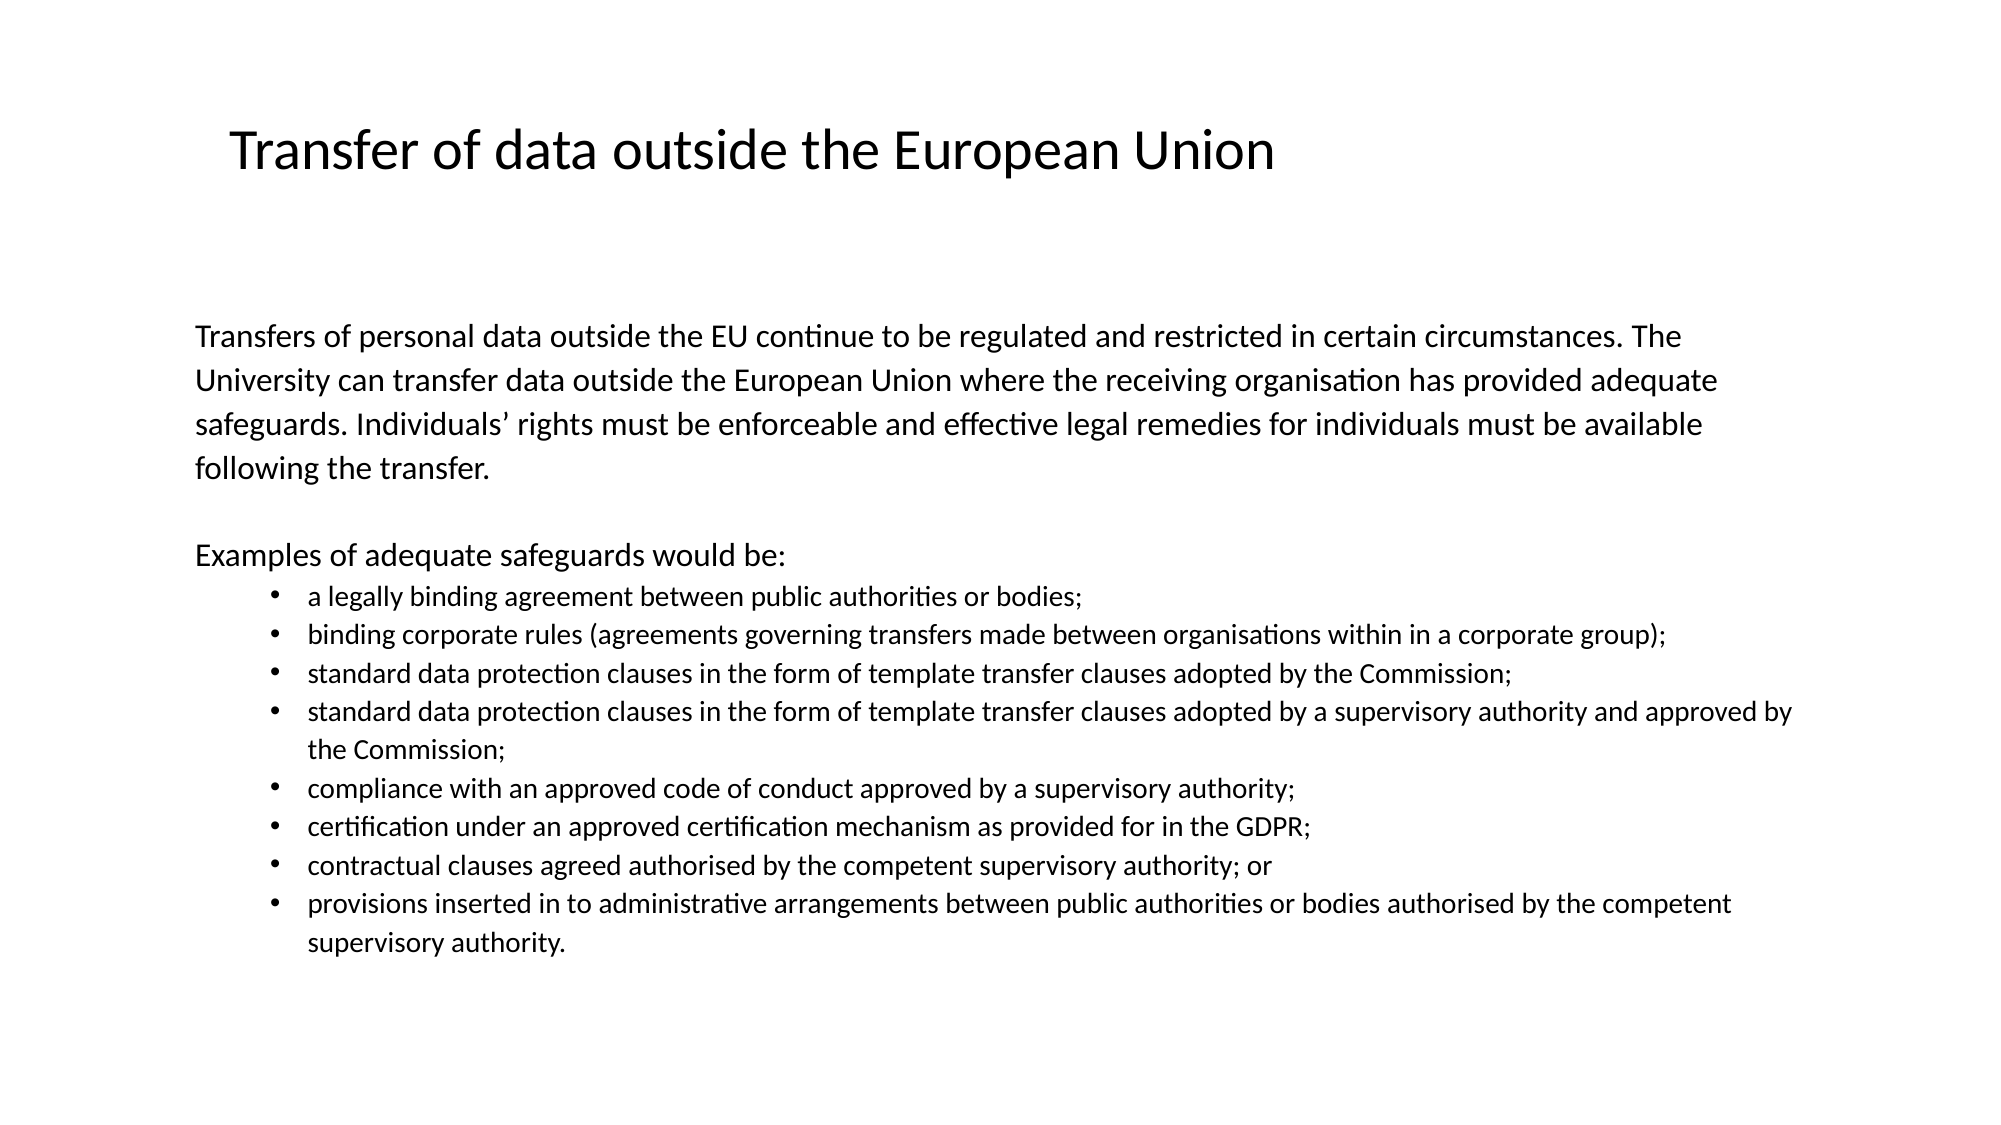

# Transfer of data outside the European Union
Transfers of personal data outside the EU continue to be regulated and restricted in certain circumstances. The University can transfer data outside the European Union where the receiving organisation has provided adequate safeguards. Individuals’ rights must be enforceable and effective legal remedies for individuals must be available following the transfer.

Examples of adequate safeguards would be:
a legally binding agreement between public authorities or bodies;
binding corporate rules (agreements governing transfers made between organisations within in a corporate group);
standard data protection clauses in the form of template transfer clauses adopted by the Commission;
standard data protection clauses in the form of template transfer clauses adopted by a supervisory authority and approved by the Commission;
compliance with an approved code of conduct approved by a supervisory authority;
certification under an approved certification mechanism as provided for in the GDPR;
contractual clauses agreed authorised by the competent supervisory authority; or
provisions inserted in to administrative arrangements between public authorities or bodies authorised by the competent supervisory authority.